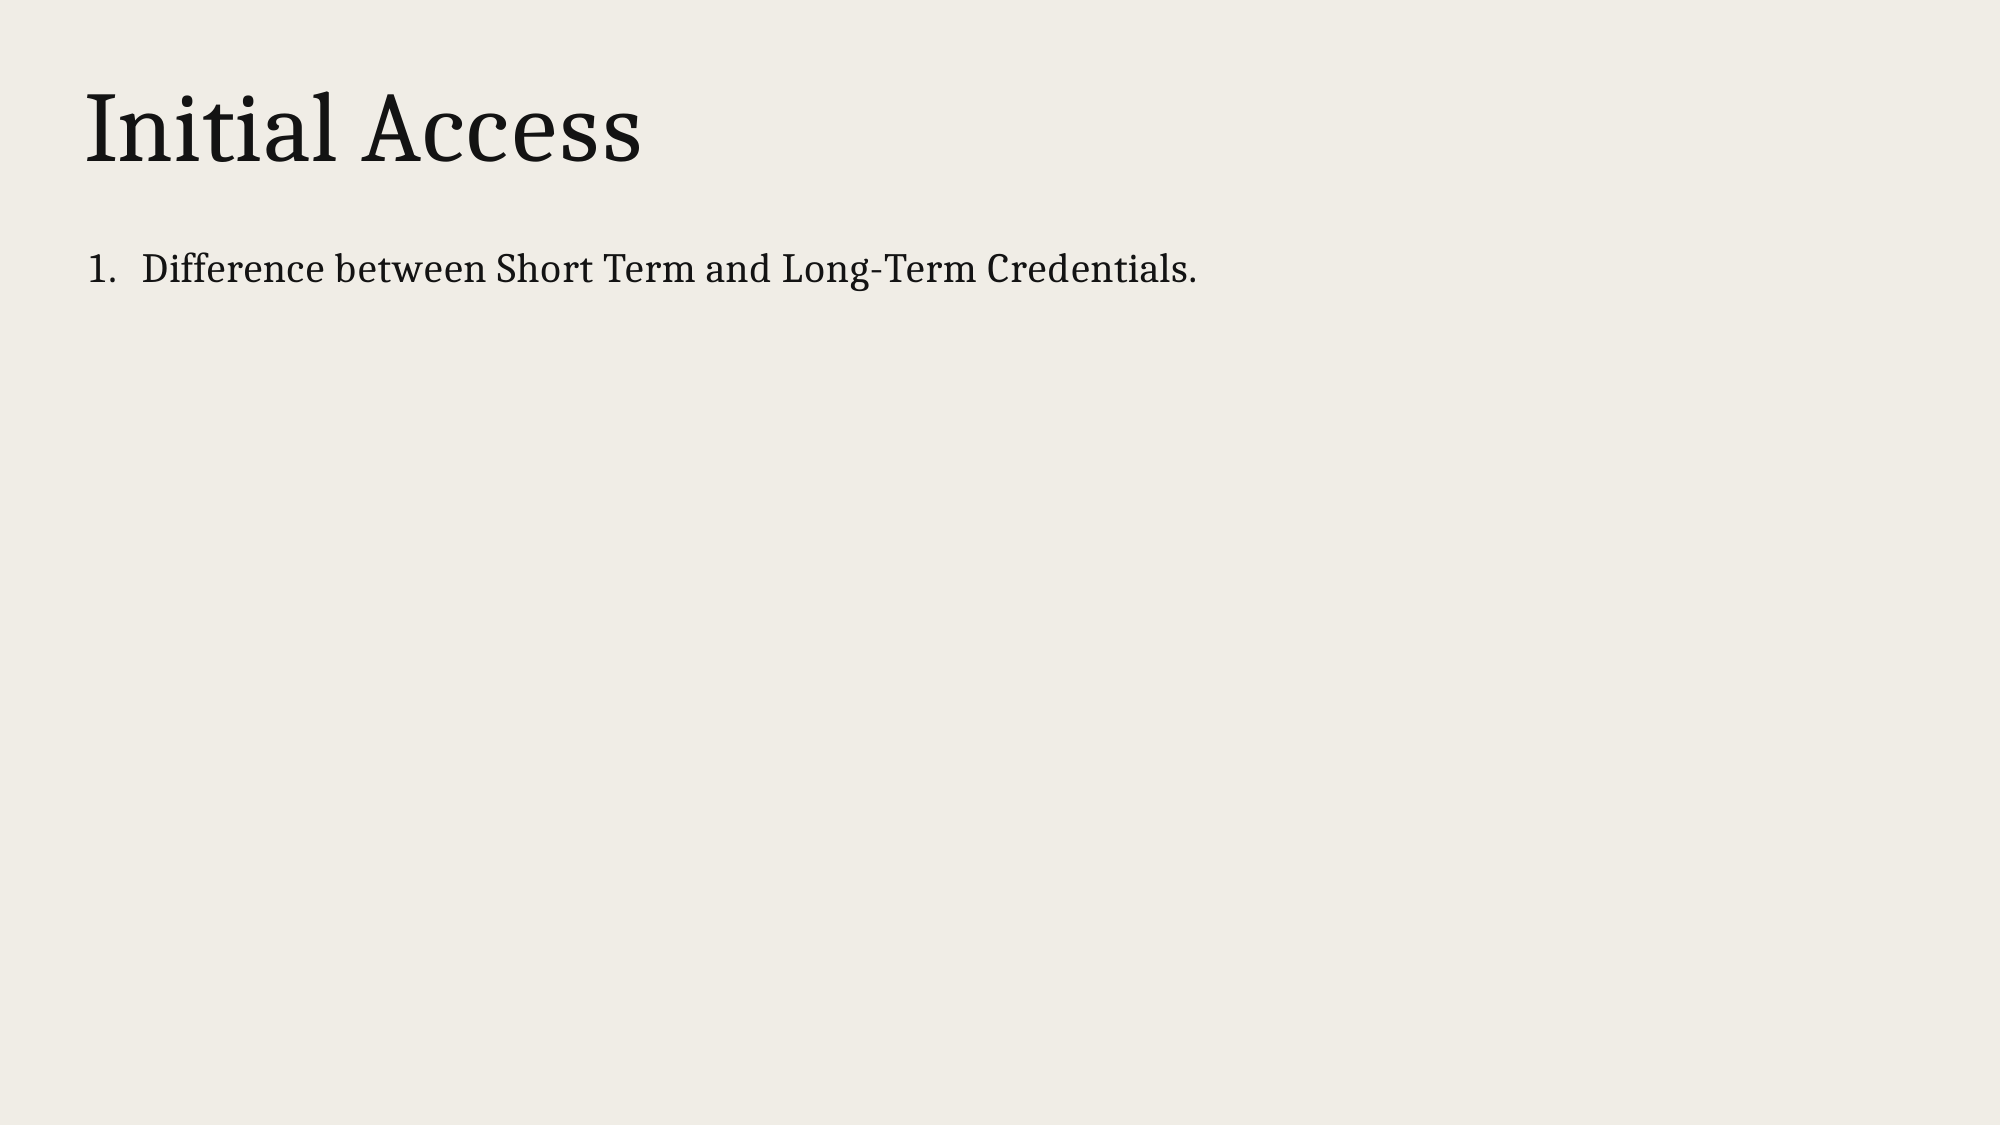

# Initial Access
Difference between Short Term and Long-Term Credentials.